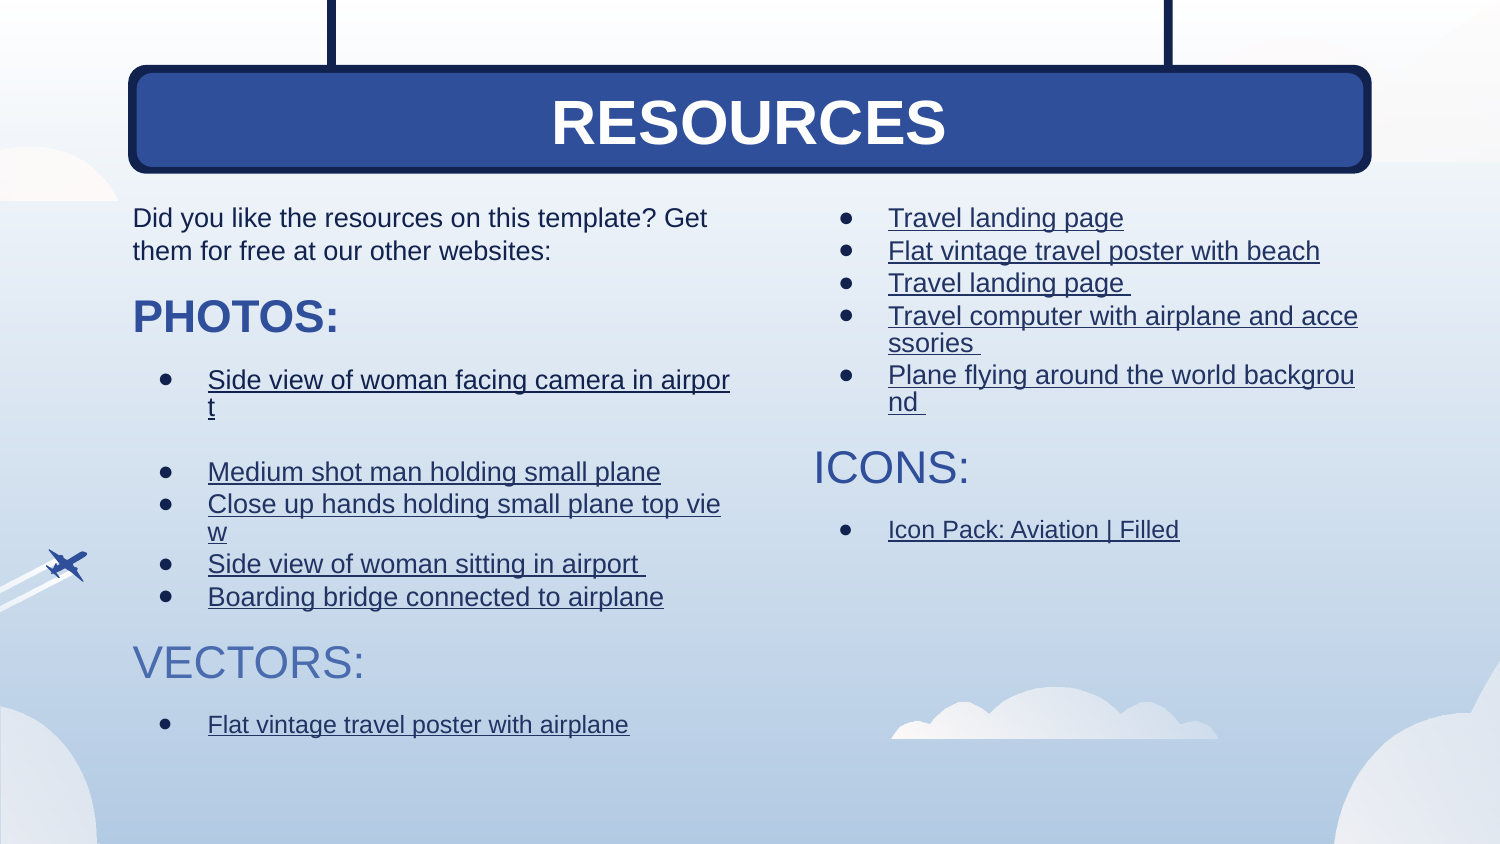

# RESOURCES
Did you like the resources on this template? Get them for free at our other websites:
PHOTOS:
Side view of woman facing camera in airport
Medium shot man holding small plane
Close up hands holding small plane top view
Side view of woman sitting in airport
Boarding bridge connected to airplane
VECTORS:
Flat vintage travel poster with airplane
Travel landing page
Flat vintage travel poster with beach
Travel landing page
Travel computer with airplane and accessories
Plane flying around the world background
ICONS:
Icon Pack: Aviation | Filled